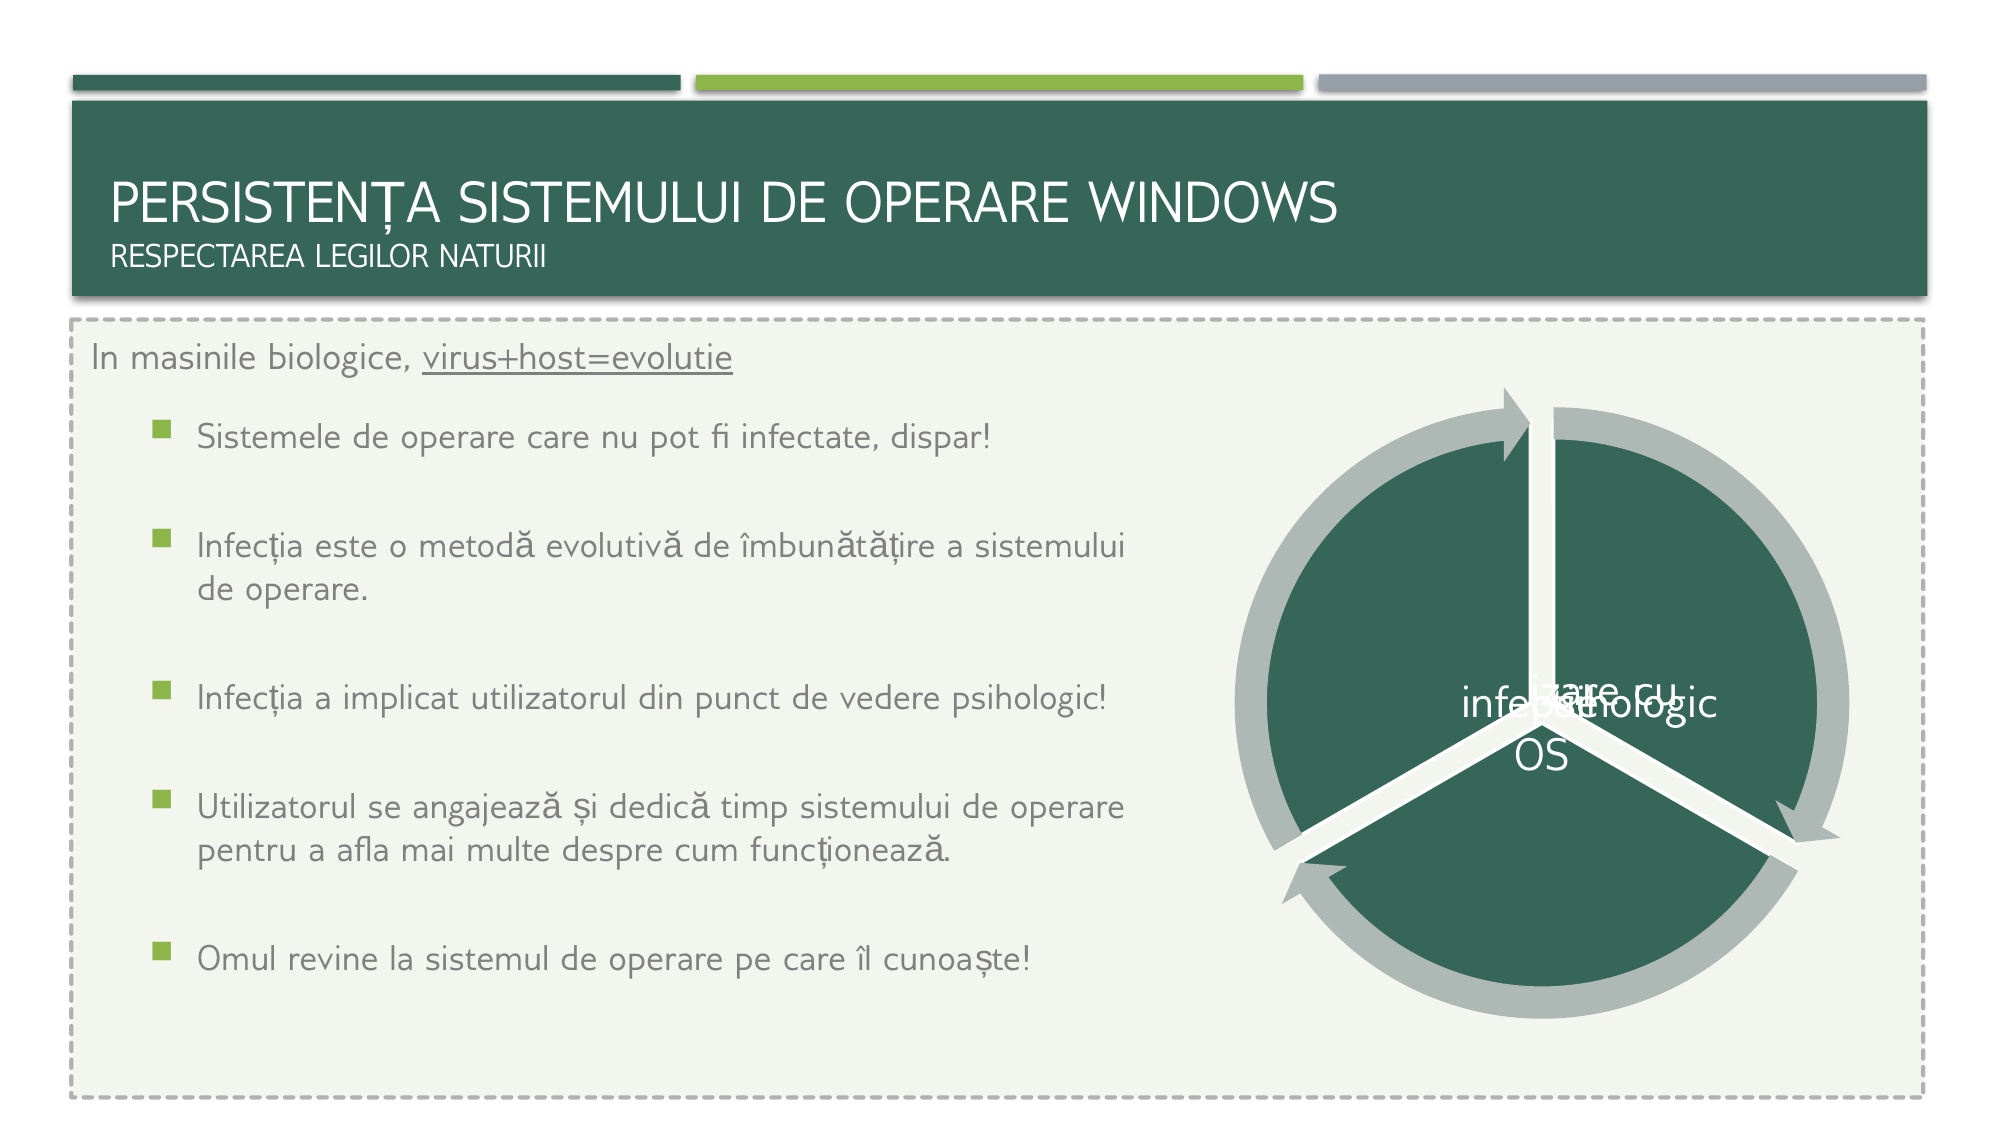

# Persistența sistemului de operare Windows respectarea legilor naturii

In masinile biologice, virus+host=evolutie
impact psihologic
familiarizare cu
OS
infectie
Sistemele de operare care nu pot fi infectate, dispar!

Infecția este o metodă evolutivă de îmbunătățire a sistemului de operare.

Infecția a implicat utilizatorul din punct de vedere psihologic!

Utilizatorul se angajează și dedică timp sistemului de operare pentru a afla mai multe despre cum funcționează.

Omul revine la sistemul de operare pe care îl cunoaște!